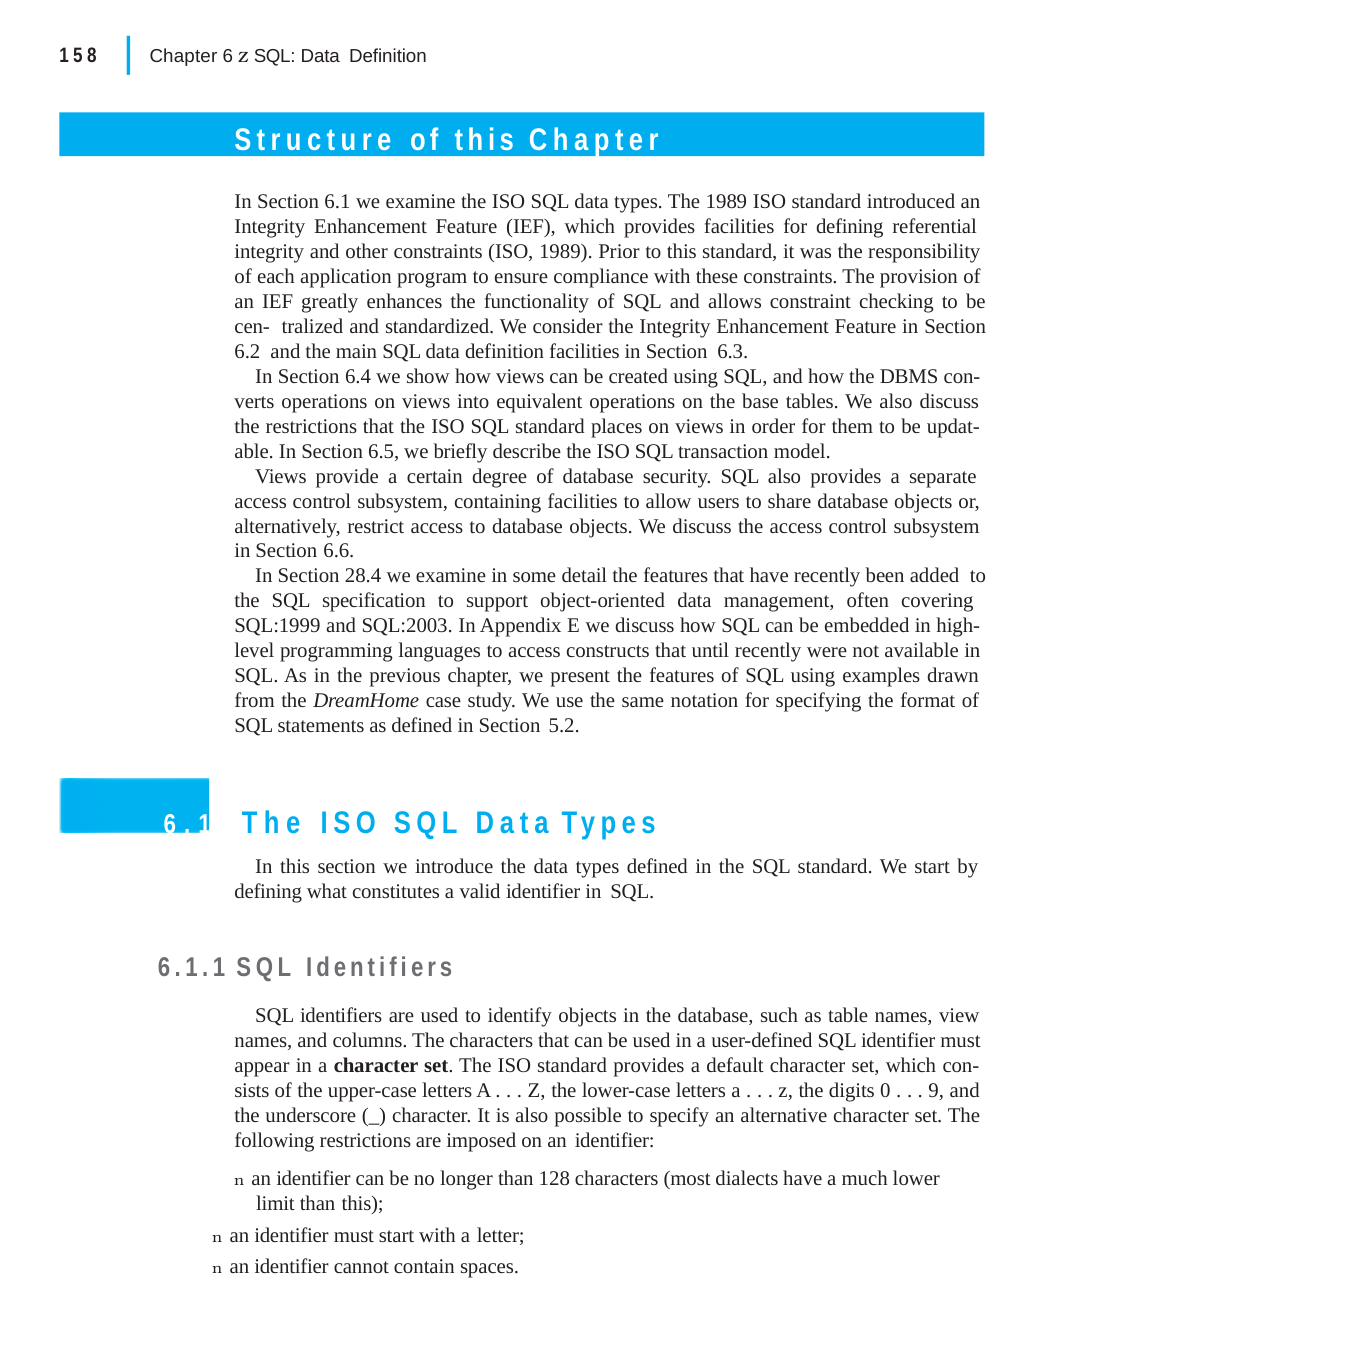

|
158
Chapter 6 z SQL: Data Definition
Structure of this Chapter
In Section 6.1 we examine the ISO SQL data types. The 1989 ISO standard introduced an  Integrity Enhancement Feature (IEF), which provides facilities for defining referential  integrity and other constraints (ISO, 1989). Prior to this standard, it was the responsibility  of each application program to ensure compliance with these constraints. The provision of  an IEF greatly enhances the functionality of SQL and allows constraint checking to be cen-  tralized and standardized. We consider the Integrity Enhancement Feature in Section 6.2  and the main SQL data definition facilities in Section 6.3.
In Section 6.4 we show how views can be created using SQL, and how the DBMS con-  verts operations on views into equivalent operations on the base tables. We also discuss  the restrictions that the ISO SQL standard places on views in order for them to be updat-  able. In Section 6.5, we briefly describe the ISO SQL transaction model.
Views provide a certain degree of database security. SQL also provides a separate  access control subsystem, containing facilities to allow users to share database objects or,  alternatively, restrict access to database objects. We discuss the access control subsystem  in Section 6.6.
In Section 28.4 we examine in some detail the features that have recently been added  to the SQL specification to support object-oriented data management, often covering  SQL:1999 and SQL:2003. In Appendix E we discuss how SQL can be embedded in high-  level programming languages to access constructs that until recently were not available in  SQL. As in the previous chapter, we present the features of SQL using examples drawn  from the DreamHome case study. We use the same notation for specifying the format of  SQL statements as defined in Section 5.2.

6.1	The ISO SQL Data Types
In this section we introduce the data types defined in the SQL standard. We start by  defining what constitutes a valid identifier in SQL.

6.1.1	SQL Identifiers
SQL identifiers are used to identify objects in the database, such as table names, view  names, and columns. The characters that can be used in a user-defined SQL identifier must  appear in a character set. The ISO standard provides a default character set, which con-  sists of the upper-case letters A . . . Z, the lower-case letters a . . . z, the digits 0 . . . 9, and  the underscore (_) character. It is also possible to specify an alternative character set. The  following restrictions are imposed on an identifier:
n an identifier can be no longer than 128 characters (most dialects have a much lower  limit than this);
n an identifier must start with a letter;
n an identifier cannot contain spaces.